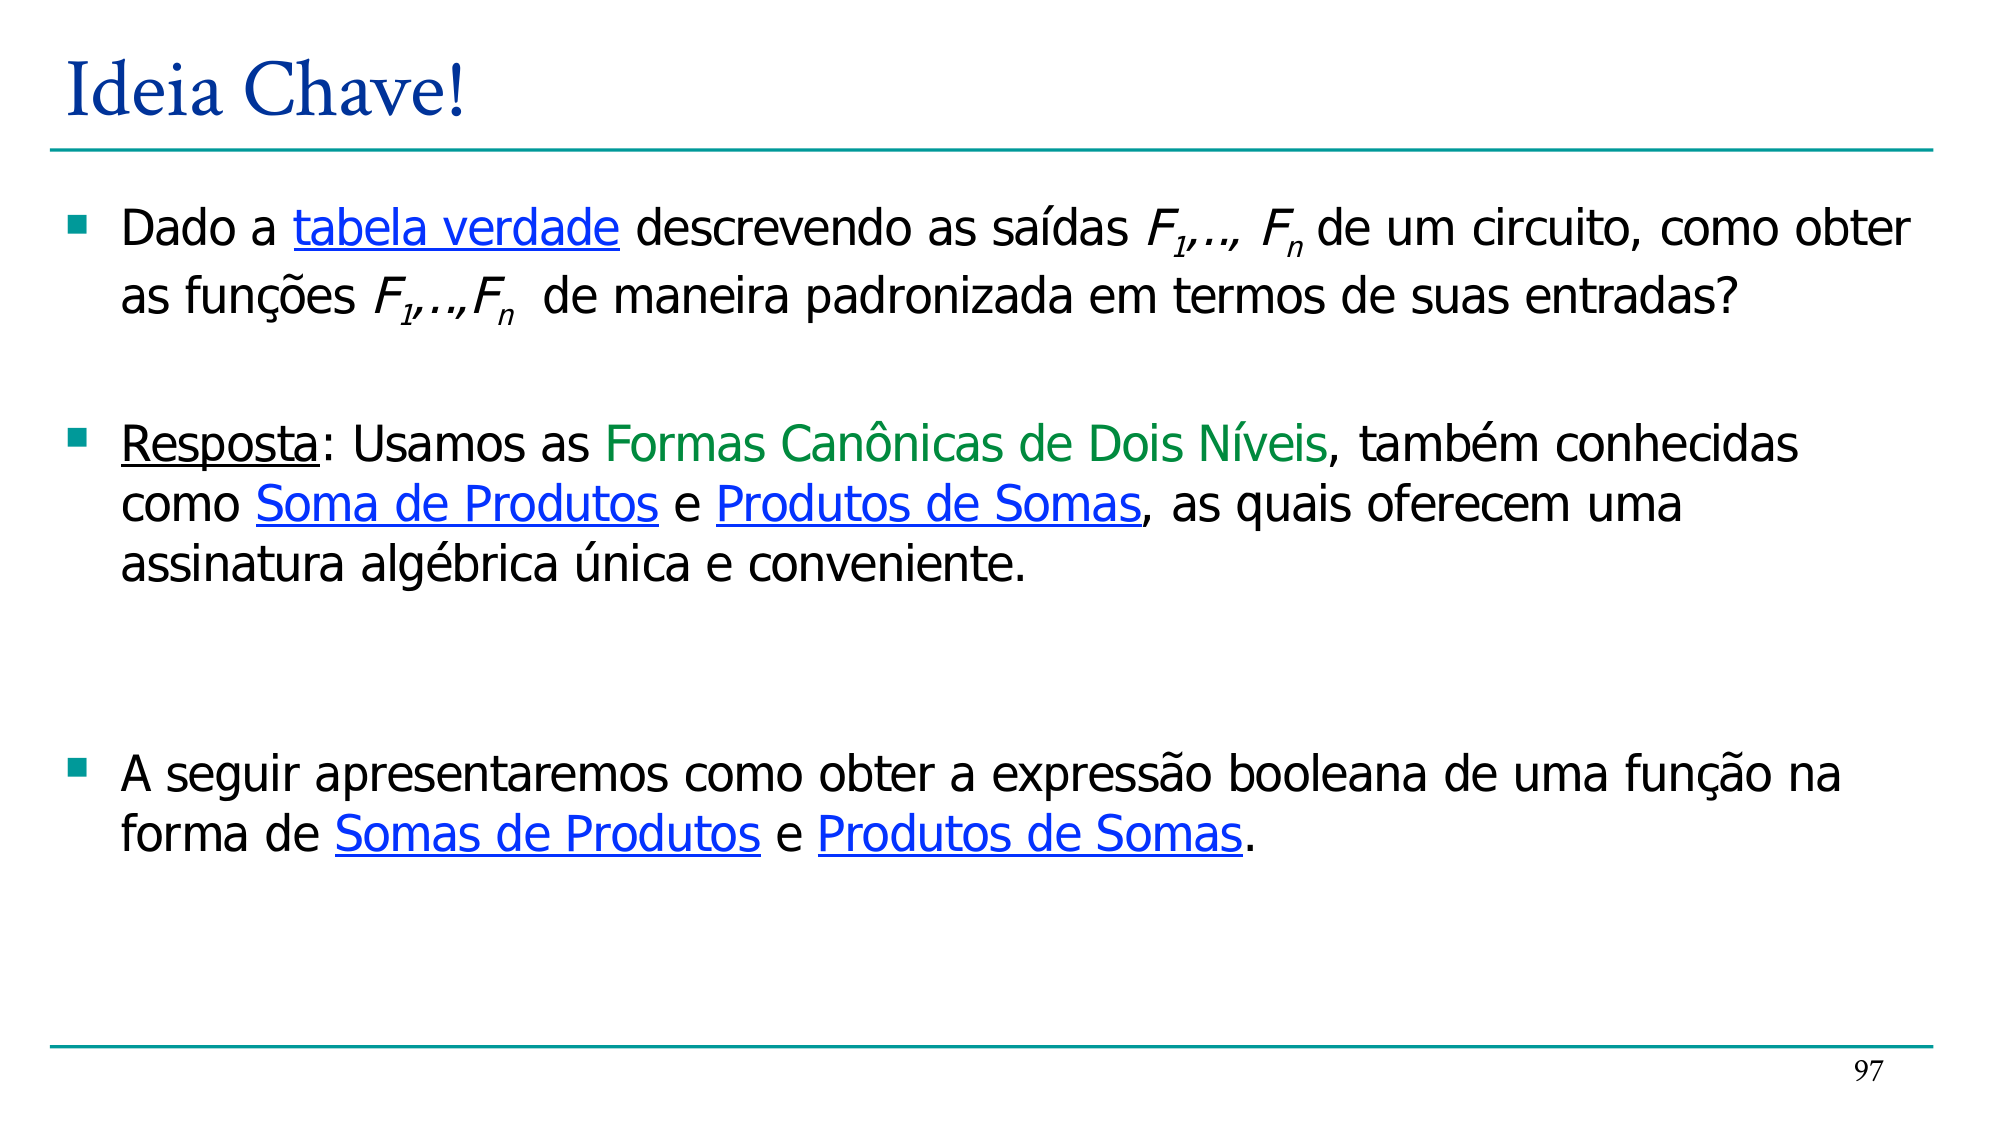

# Ideia Chave!
Dado a tabela verdade descrevendo as saídas F1,.., Fn de um circuito, como obter as funções F1,..,Fn  de maneira padronizada em termos de suas entradas?

Resposta: Usamos as Formas Canônicas de Dois Níveis, também conhecidas como Soma de Produtos e Produtos de Somas, as quais oferecem uma assinatura algébrica única e conveniente.

A seguir apresentaremos como obter a expressão booleana de uma função na forma de Somas de Produtos e Produtos de Somas.

97